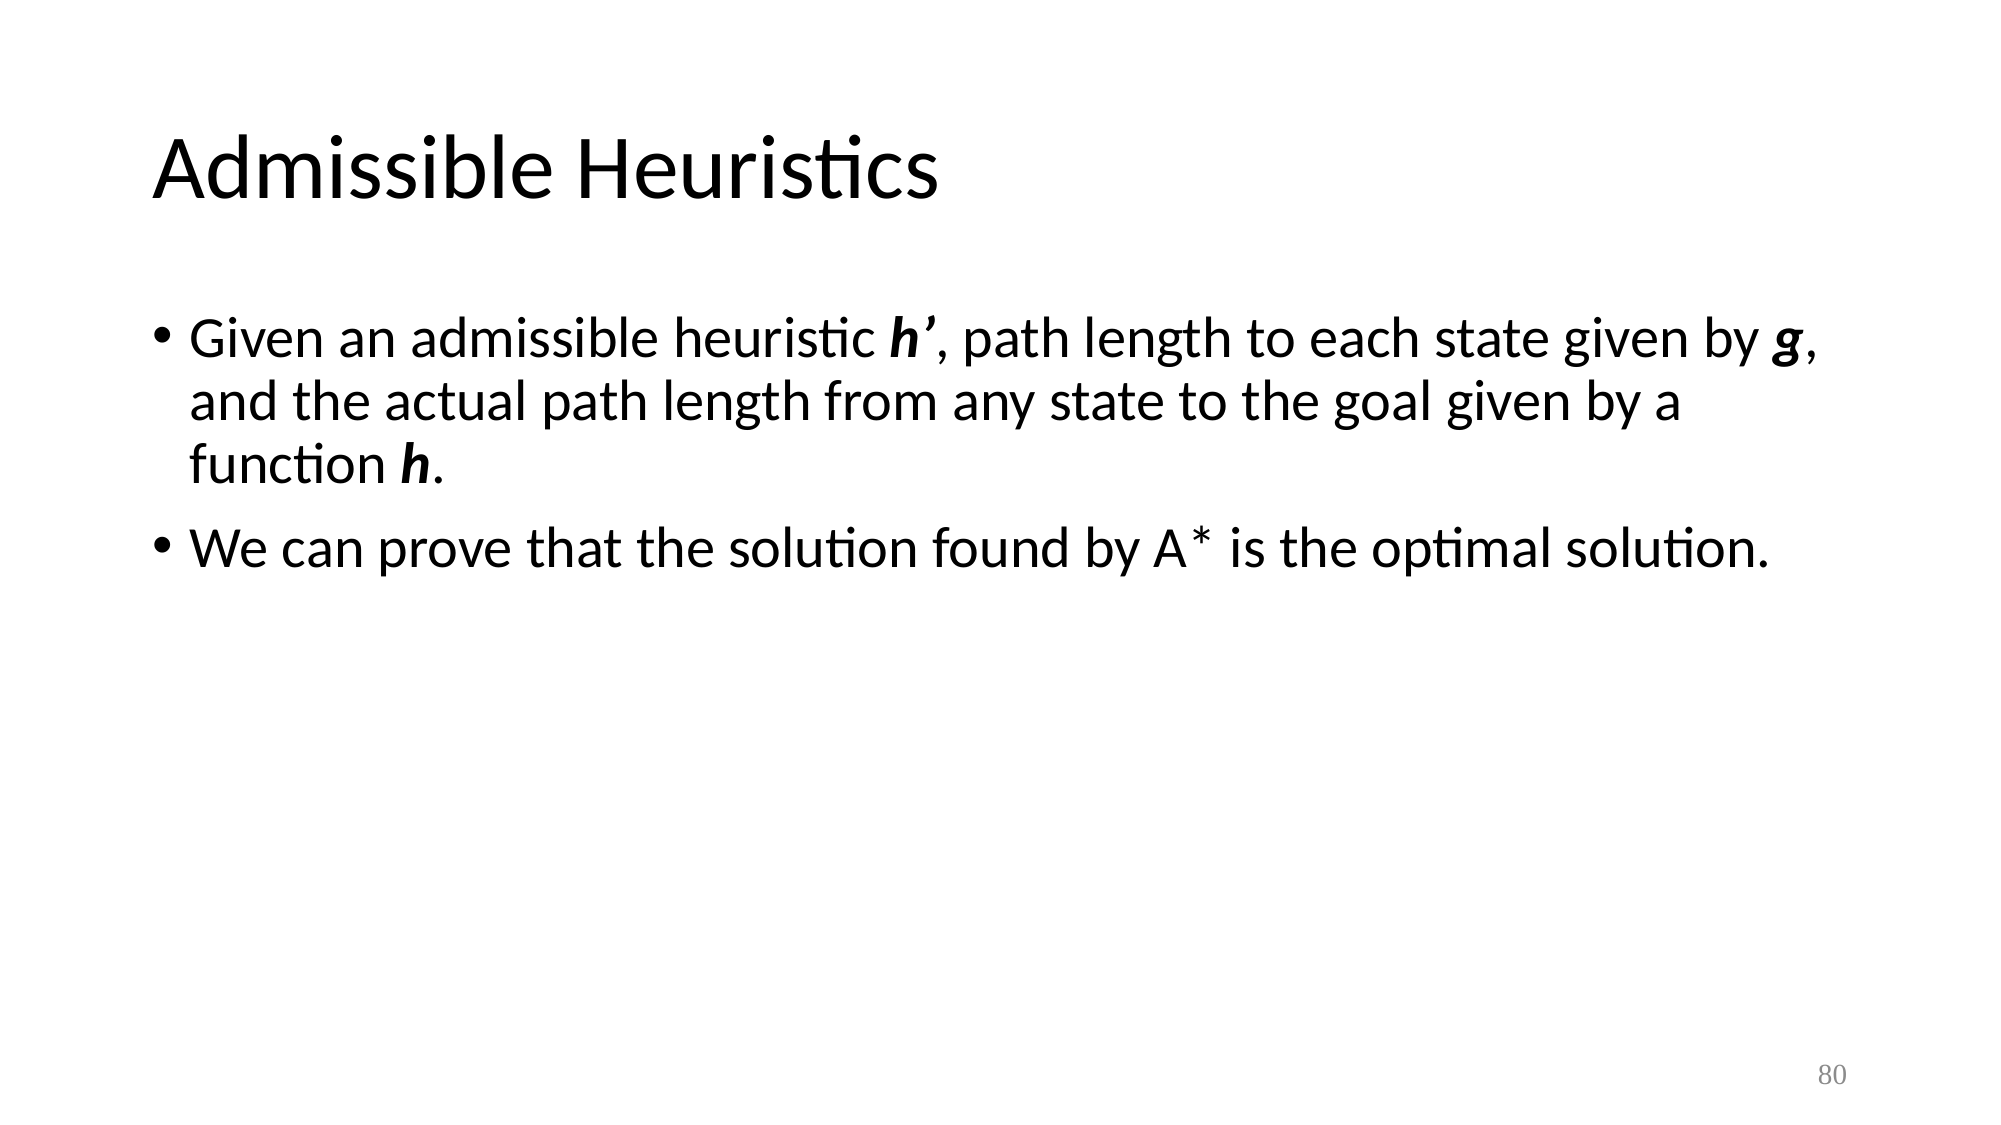

# Admissible Heuristics
Given an admissible heuristic h’, path length to each state given by g, and the actual path length from any state to the goal given by a function h.
We can prove that the solution found by A* is the optimal solution.
80